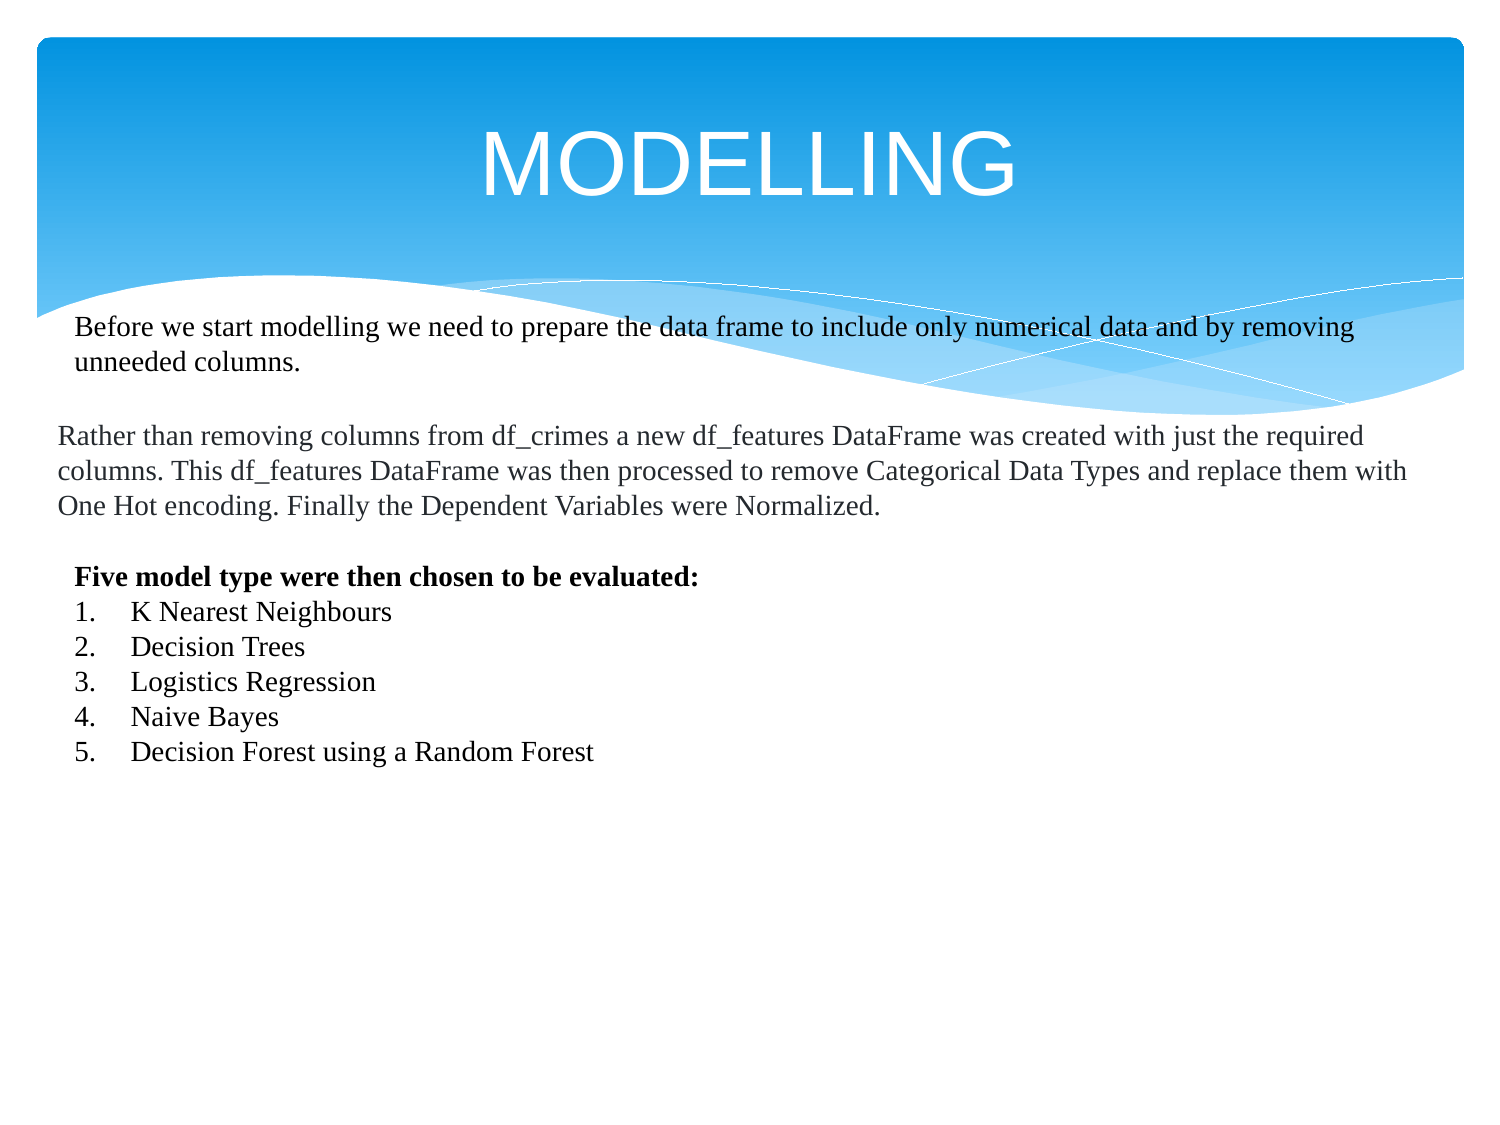

# MODELLING
Before we start modelling we need to prepare the data frame to include only numerical data and by removing unneeded columns.
Rather than removing columns from df_crimes a new df_features DataFrame was created with just the required columns. This df_features DataFrame was then processed to remove Categorical Data Types and replace them with One Hot encoding. Finally the Dependent Variables were Normalized.
Five model type were then chosen to be evaluated:
K Nearest Neighbours
Decision Trees
Logistics Regression
Naive Bayes
Decision Forest using a Random Forest